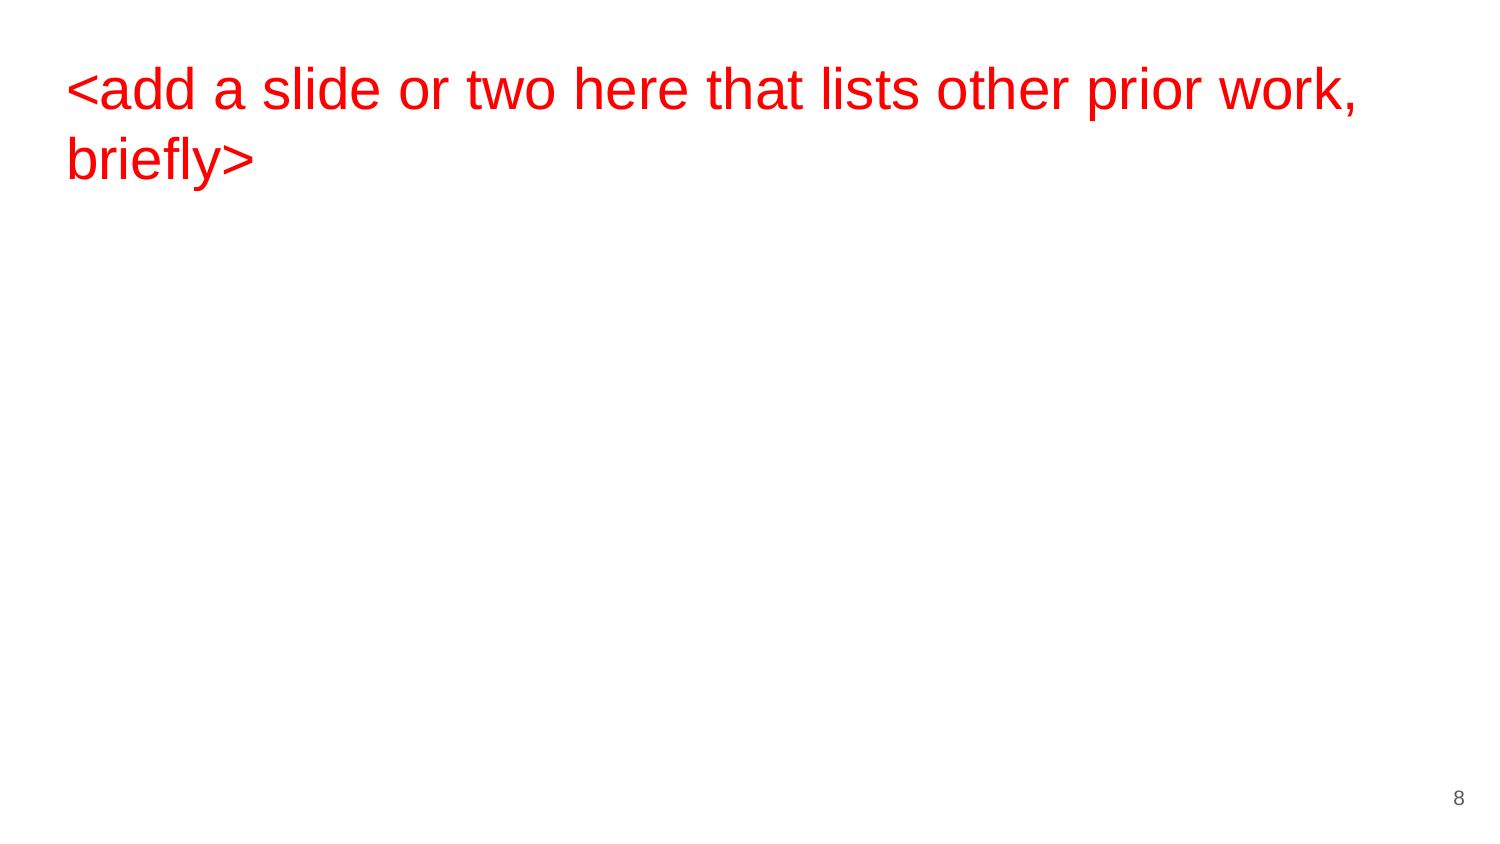

# <add a slide or two here that lists other prior work, briefly>
8